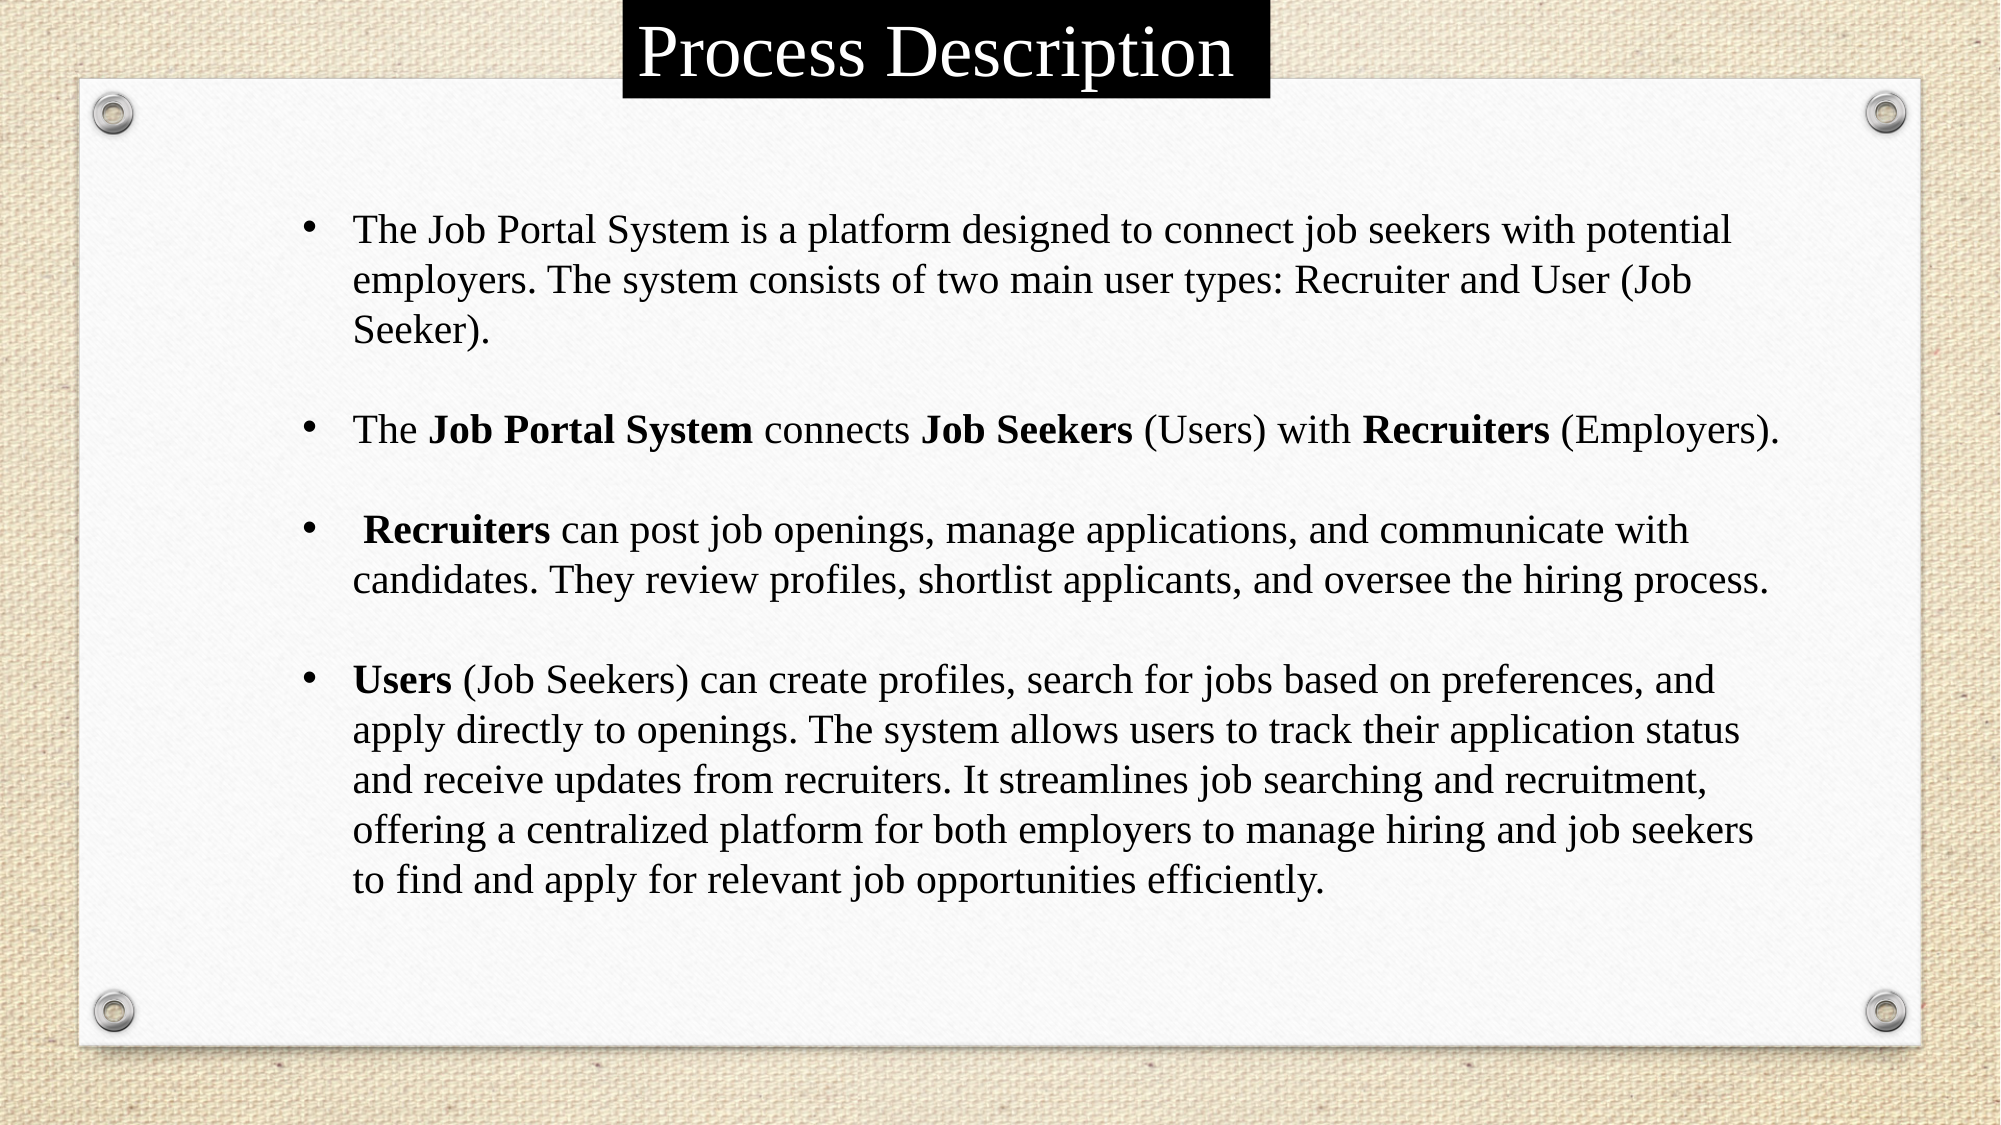

Process Description
The Job Portal System is a platform designed to connect job seekers with potential employers. The system consists of two main user types: Recruiter and User (Job Seeker).

The Job Portal System connects Job Seekers (Users) with Recruiters (Employers).

 Recruiters can post job openings, manage applications, and communicate with candidates. They review profiles, shortlist applicants, and oversee the hiring process.

Users (Job Seekers) can create profiles, search for jobs based on preferences, and apply directly to openings. The system allows users to track their application status and receive updates from recruiters. It streamlines job searching and recruitment, offering a centralized platform for both employers to manage hiring and job seekers to find and apply for relevant job opportunities efficiently.